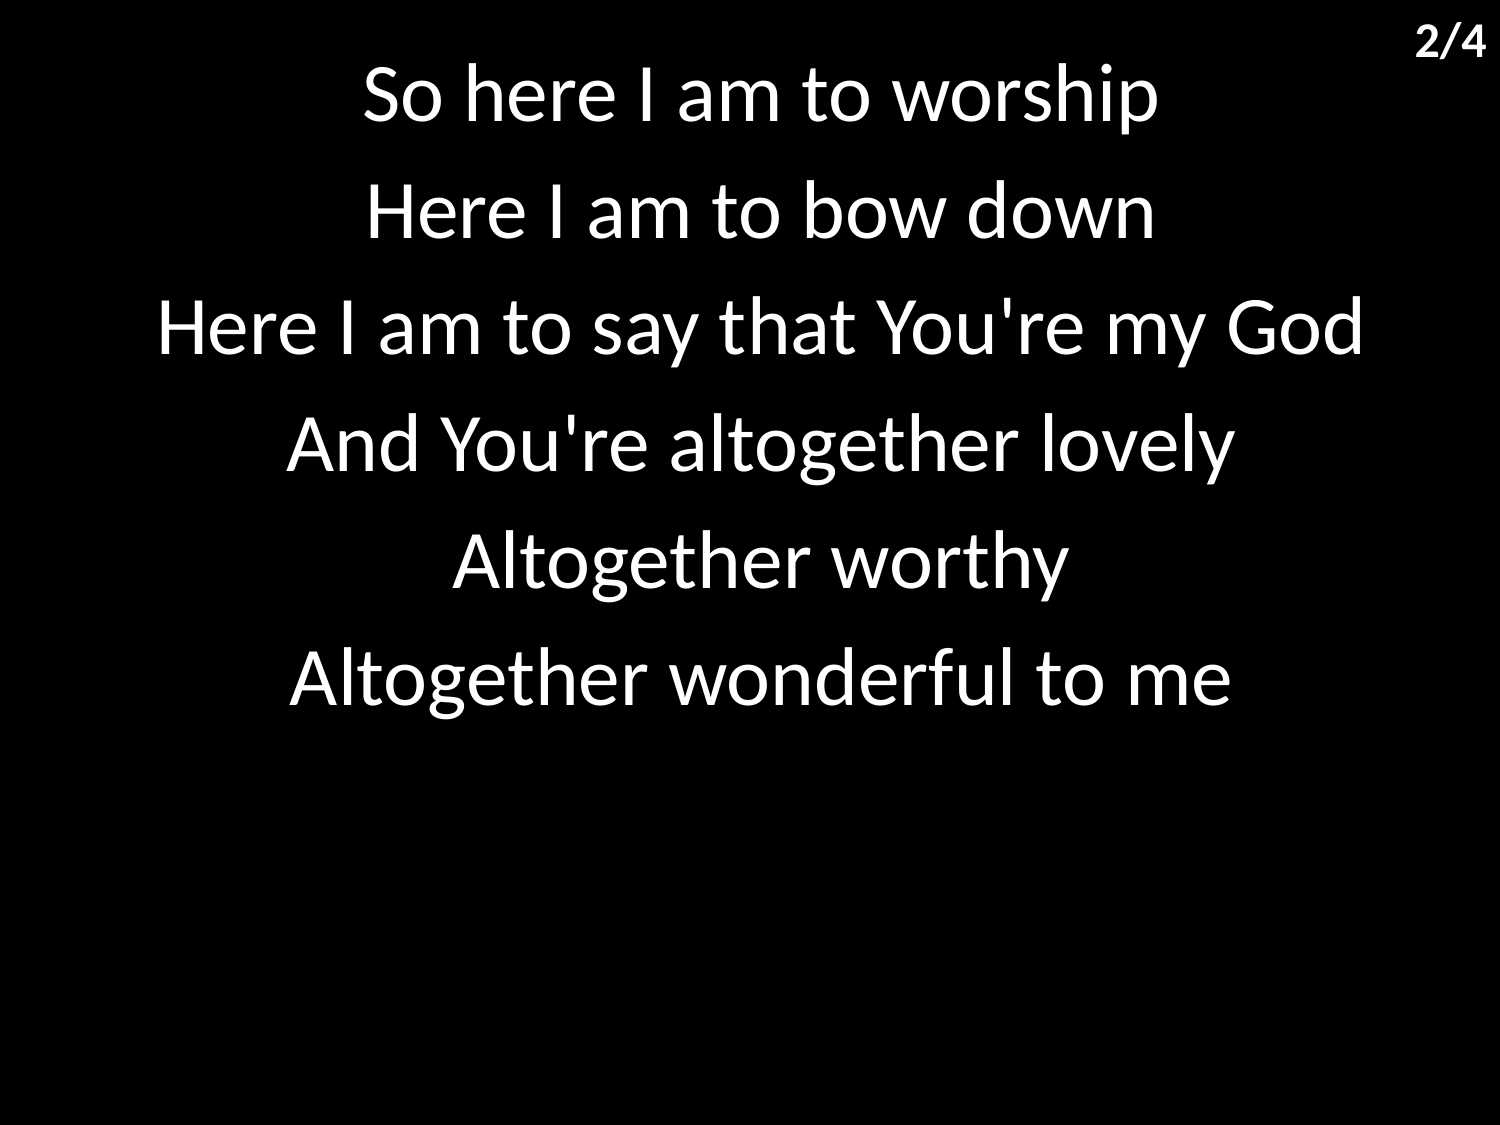

2/4
So here I am to worship
Here I am to bow down
Here I am to say that You're my God
And You're altogether lovely
Altogether worthy
Altogether wonderful to me